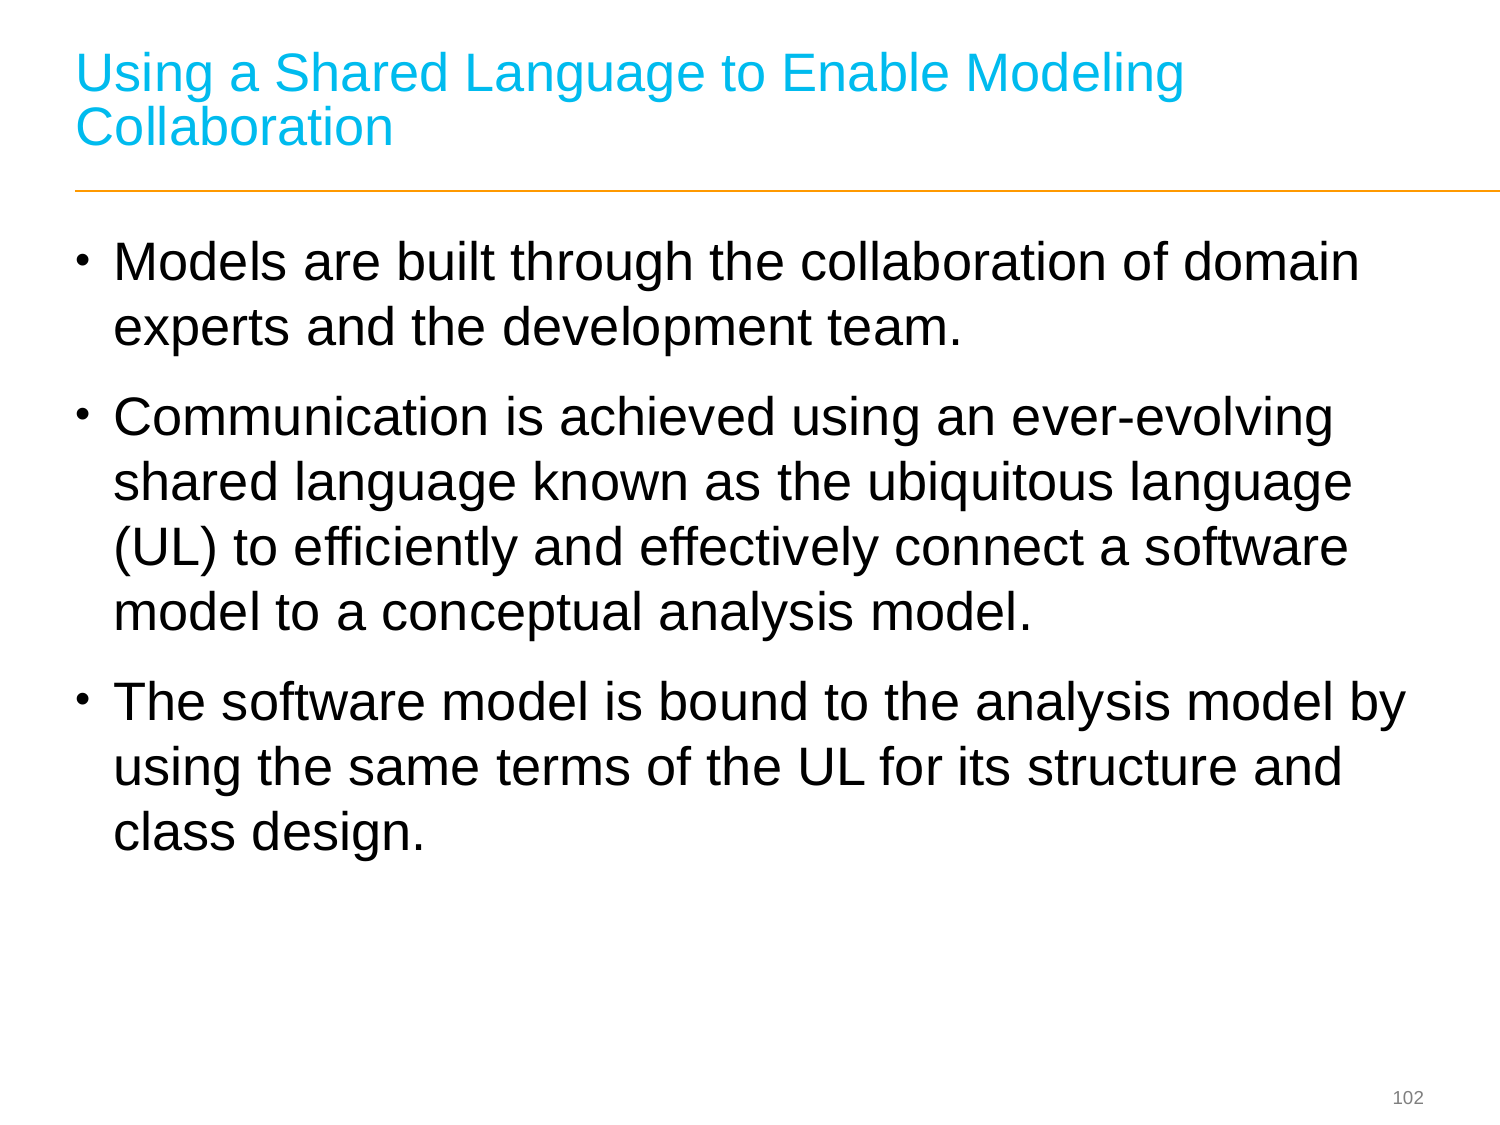

# Using a Shared Language to Enable Modeling Collaboration
Models are built through the collaboration of domain experts and the development team.
Communication is achieved using an ever‐evolving shared language known as the ubiquitous language (UL) to efficiently and effectively connect a software model to a conceptual analysis model.
The software model is bound to the analysis model by using the same terms of the UL for its structure and class design.